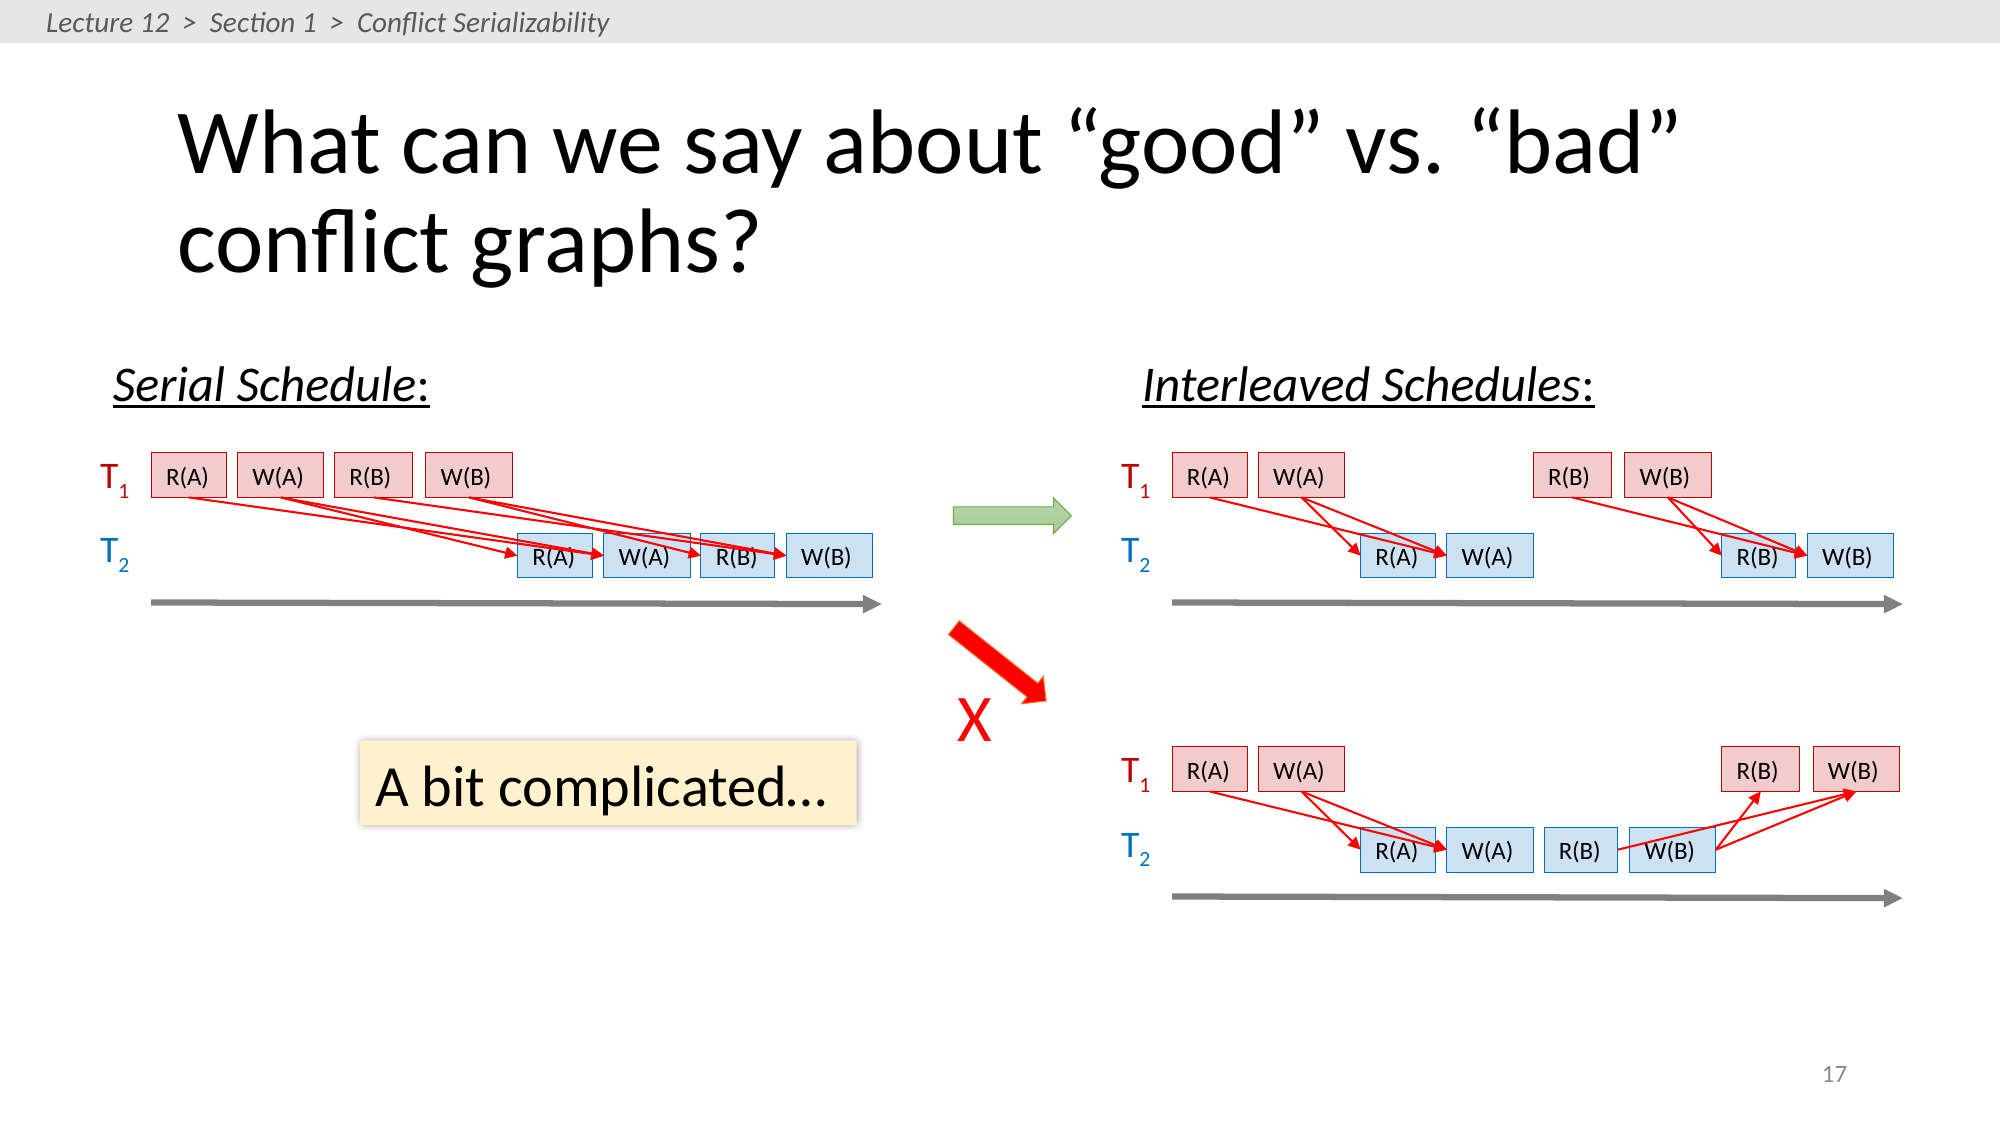

Lecture 12  >  Section 1  >  Conflict Serializability
What can we say about “good” vs. “bad” conflict graphs?
Serial Schedule:
Interleaved Schedules:
T1
R(A)
W(A)
R(B)
W(B)
T2
R(A)
W(A)
R(B)
W(B)
T1
R(A)
W(A)
R(B)
W(B)
T2
R(A)
W(A)
R(B)
W(B)

X
T1
R(A)
W(A)
R(B)
W(B)
T2
R(A)
W(A)
R(B)
W(B)
A bit complicated…
17